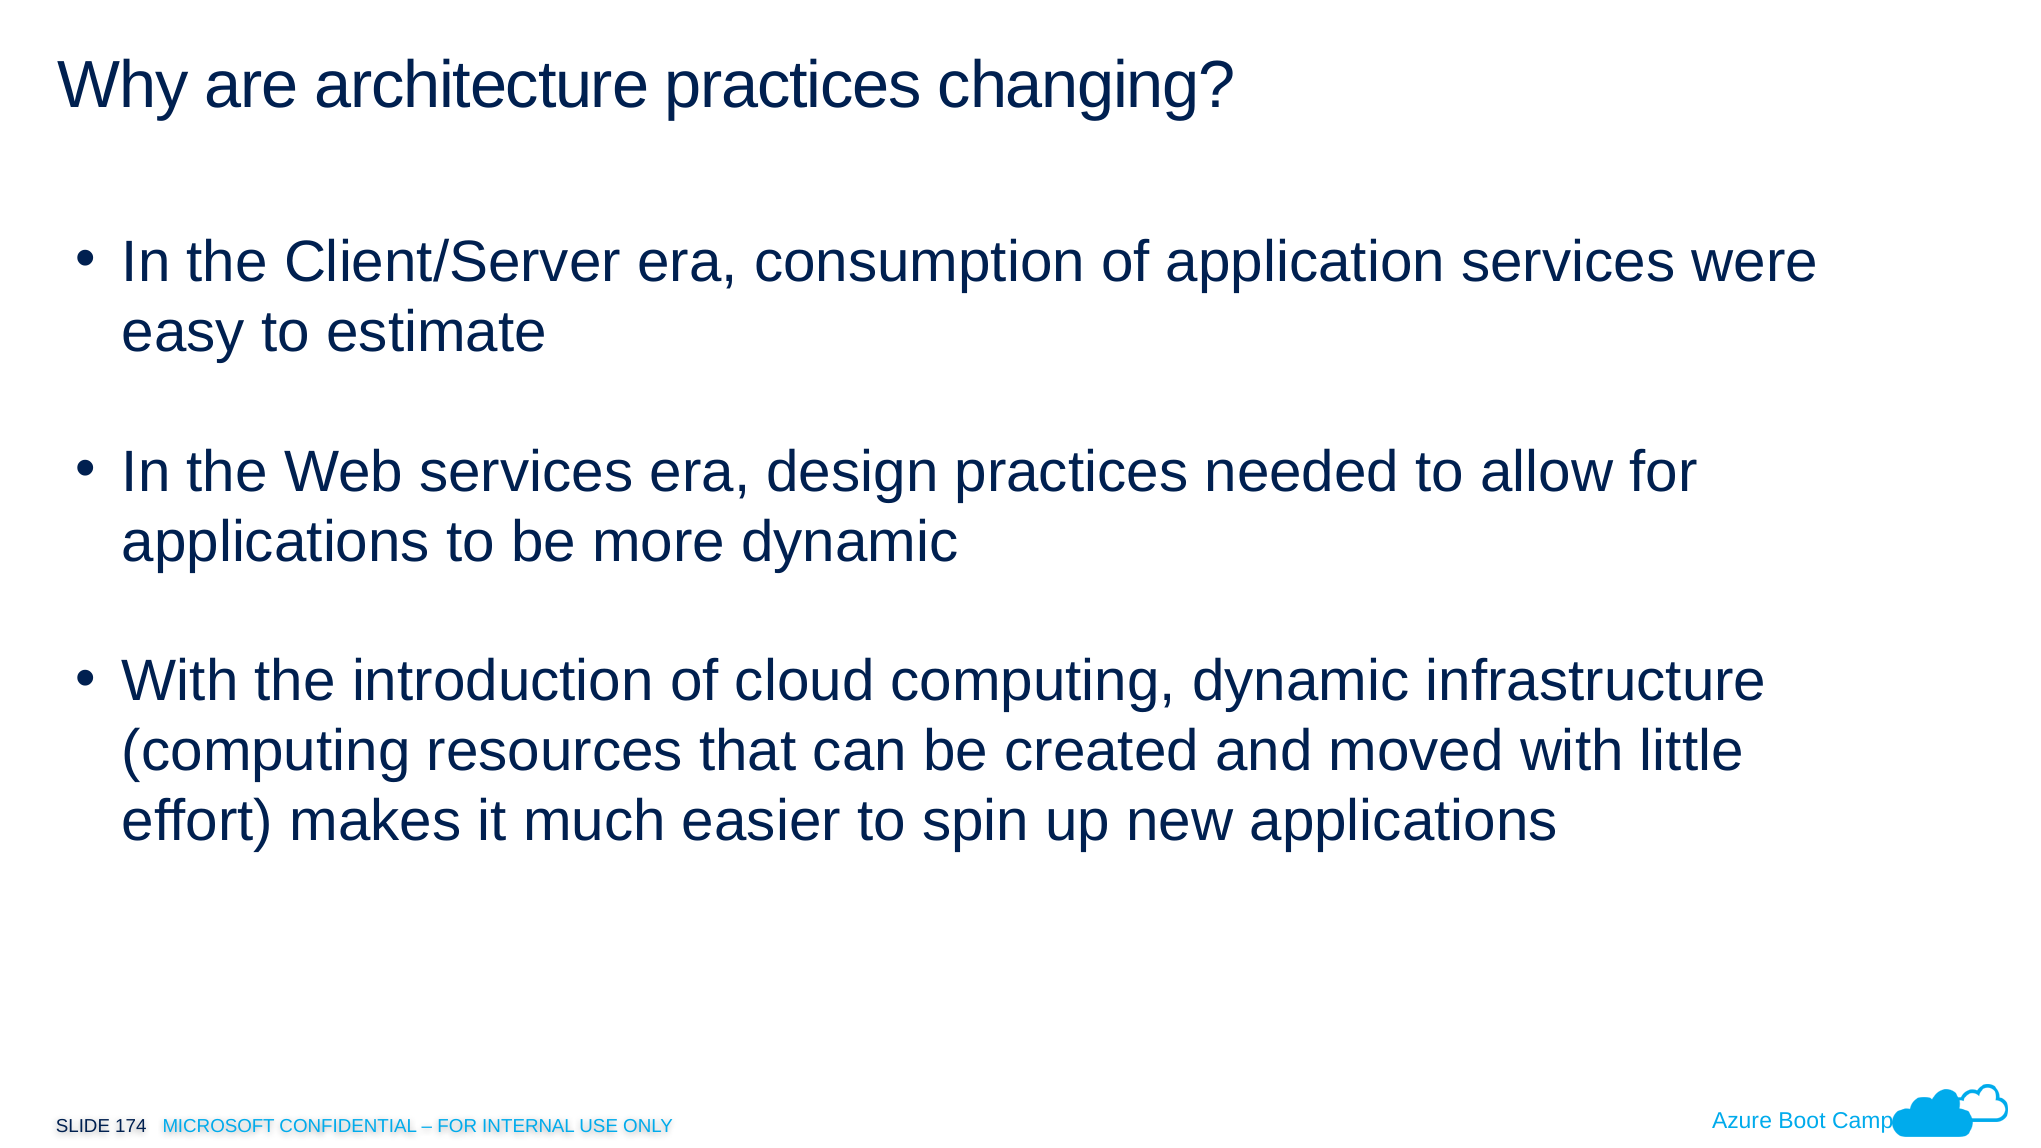

# Why are architecture practices changing?
In the Client/Server era, consumption of application services were easy to estimate

In the Web services era, design practices needed to allow for applications to be more dynamic

With the introduction of cloud computing, dynamic infrastructure (computing resources that can be created and moved with little effort) makes it much easier to spin up new applications